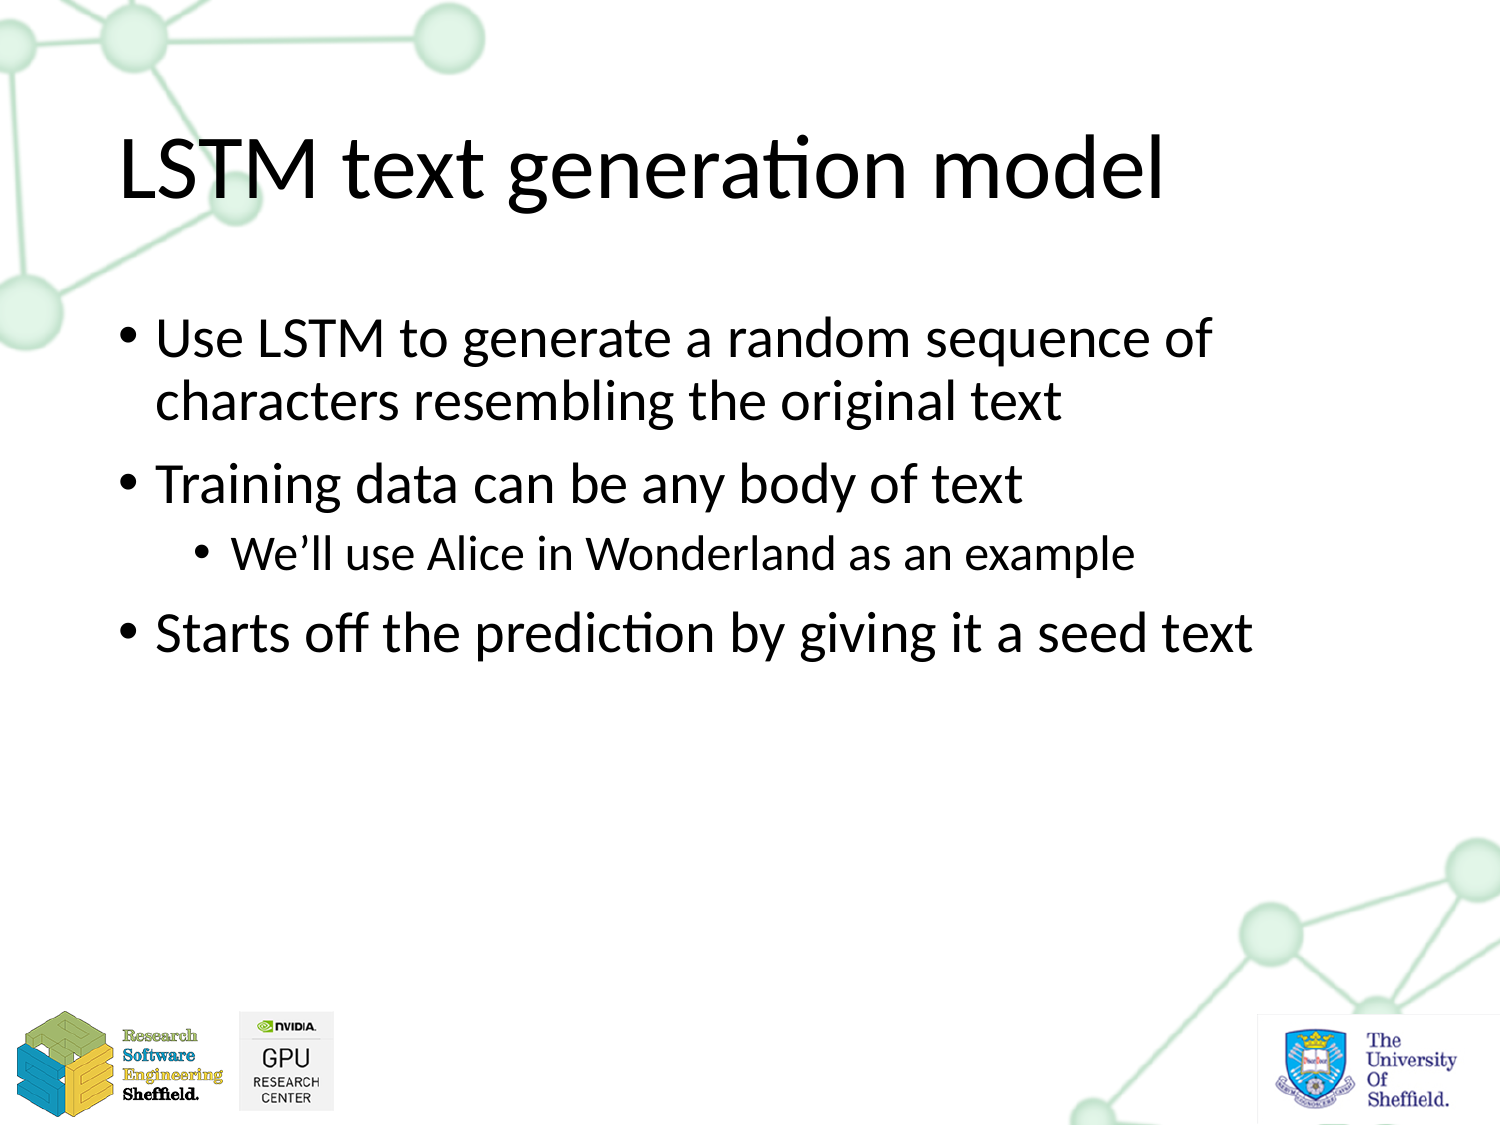

# LSTM text generation model
Use LSTM to generate a random sequence of characters resembling the original text
Training data can be any body of text
We’ll use Alice in Wonderland as an example
Starts off the prediction by giving it a seed text